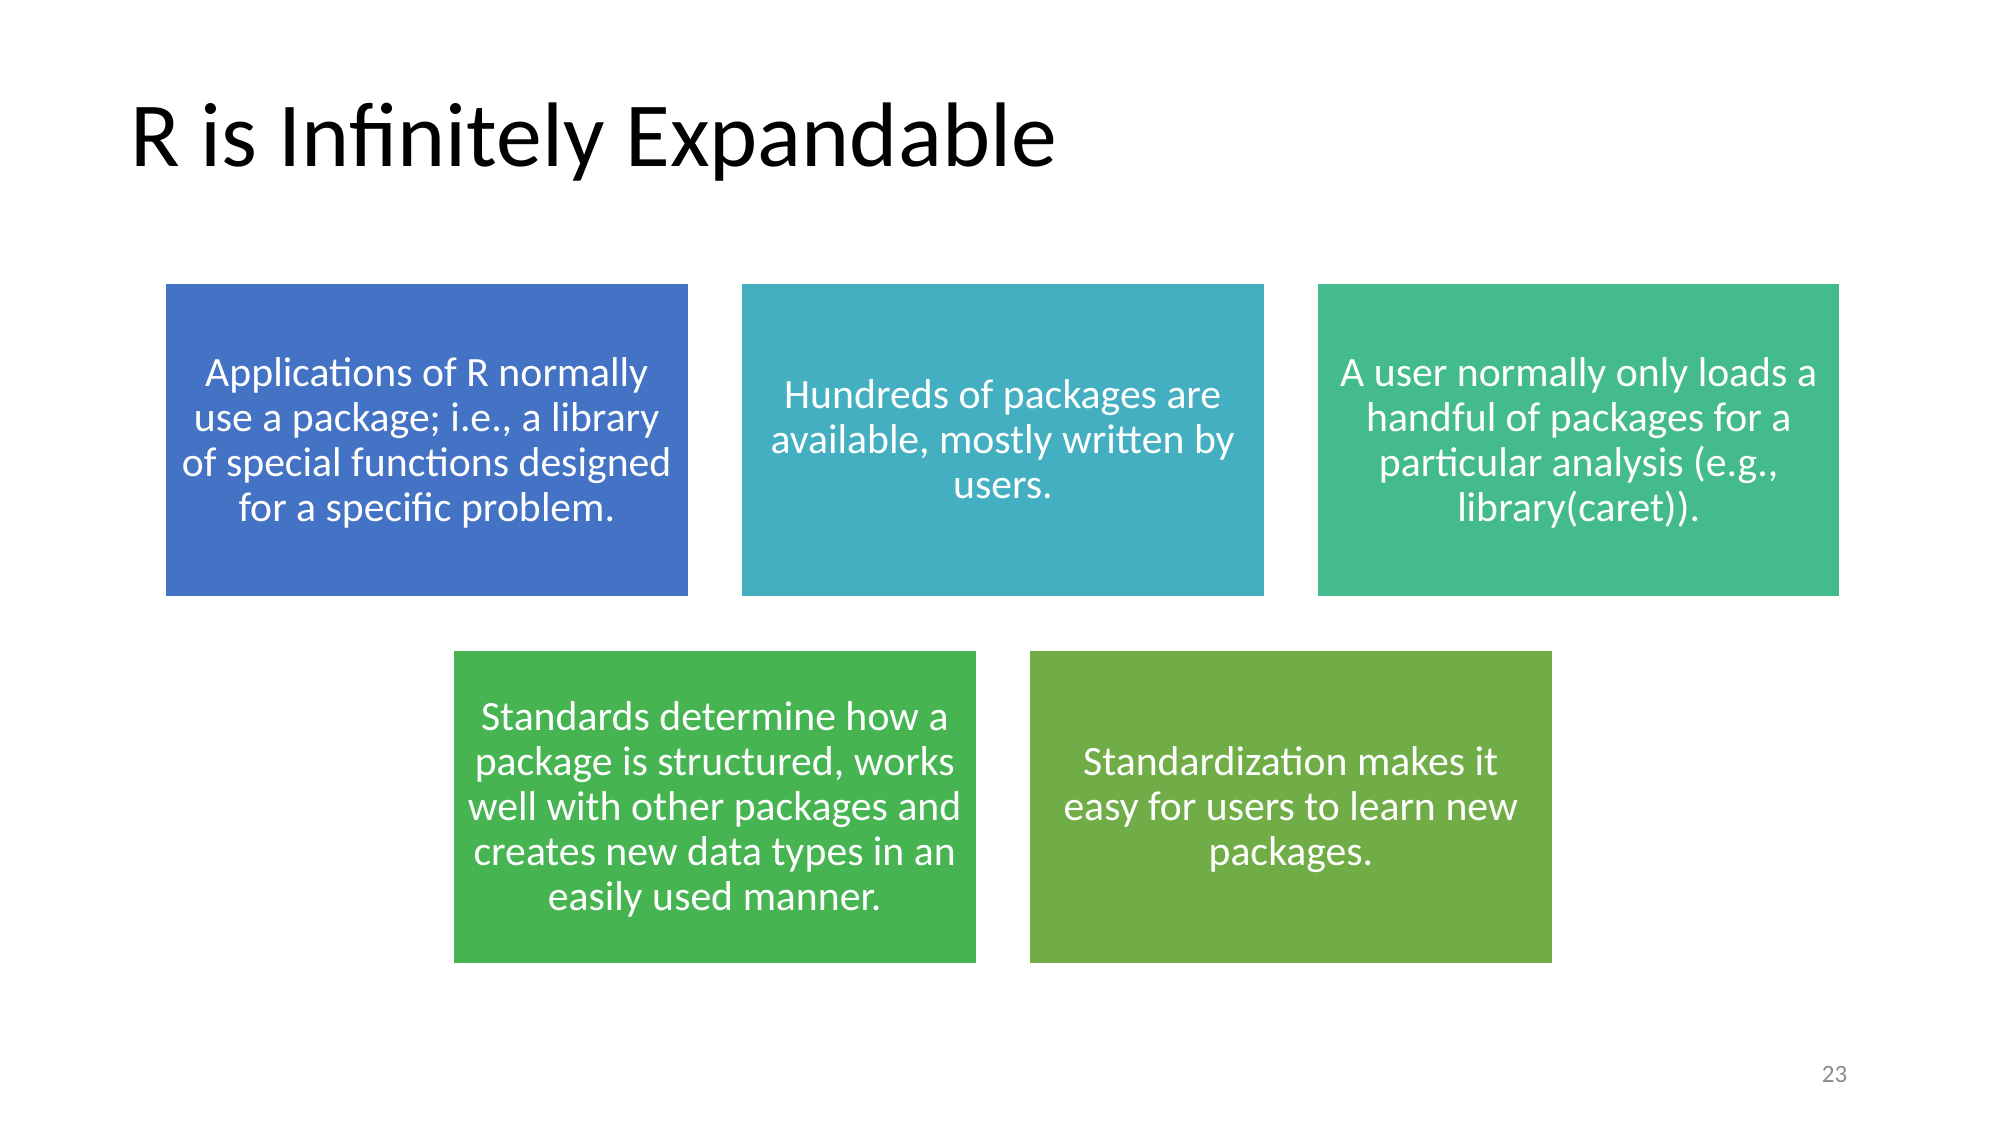

# R is Infinitely Expandable
Applications of R normally use a package; i.e., a library of special functions designed for a specific problem.
Hundreds of packages are available, mostly written by users.
A user normally only loads a handful of packages for a particular analysis (e.g., library(caret)).
Standards determine how a package is structured, works well with other packages and creates new data types in an easily used manner.
Standardization makes it easy for users to learn new packages.
23